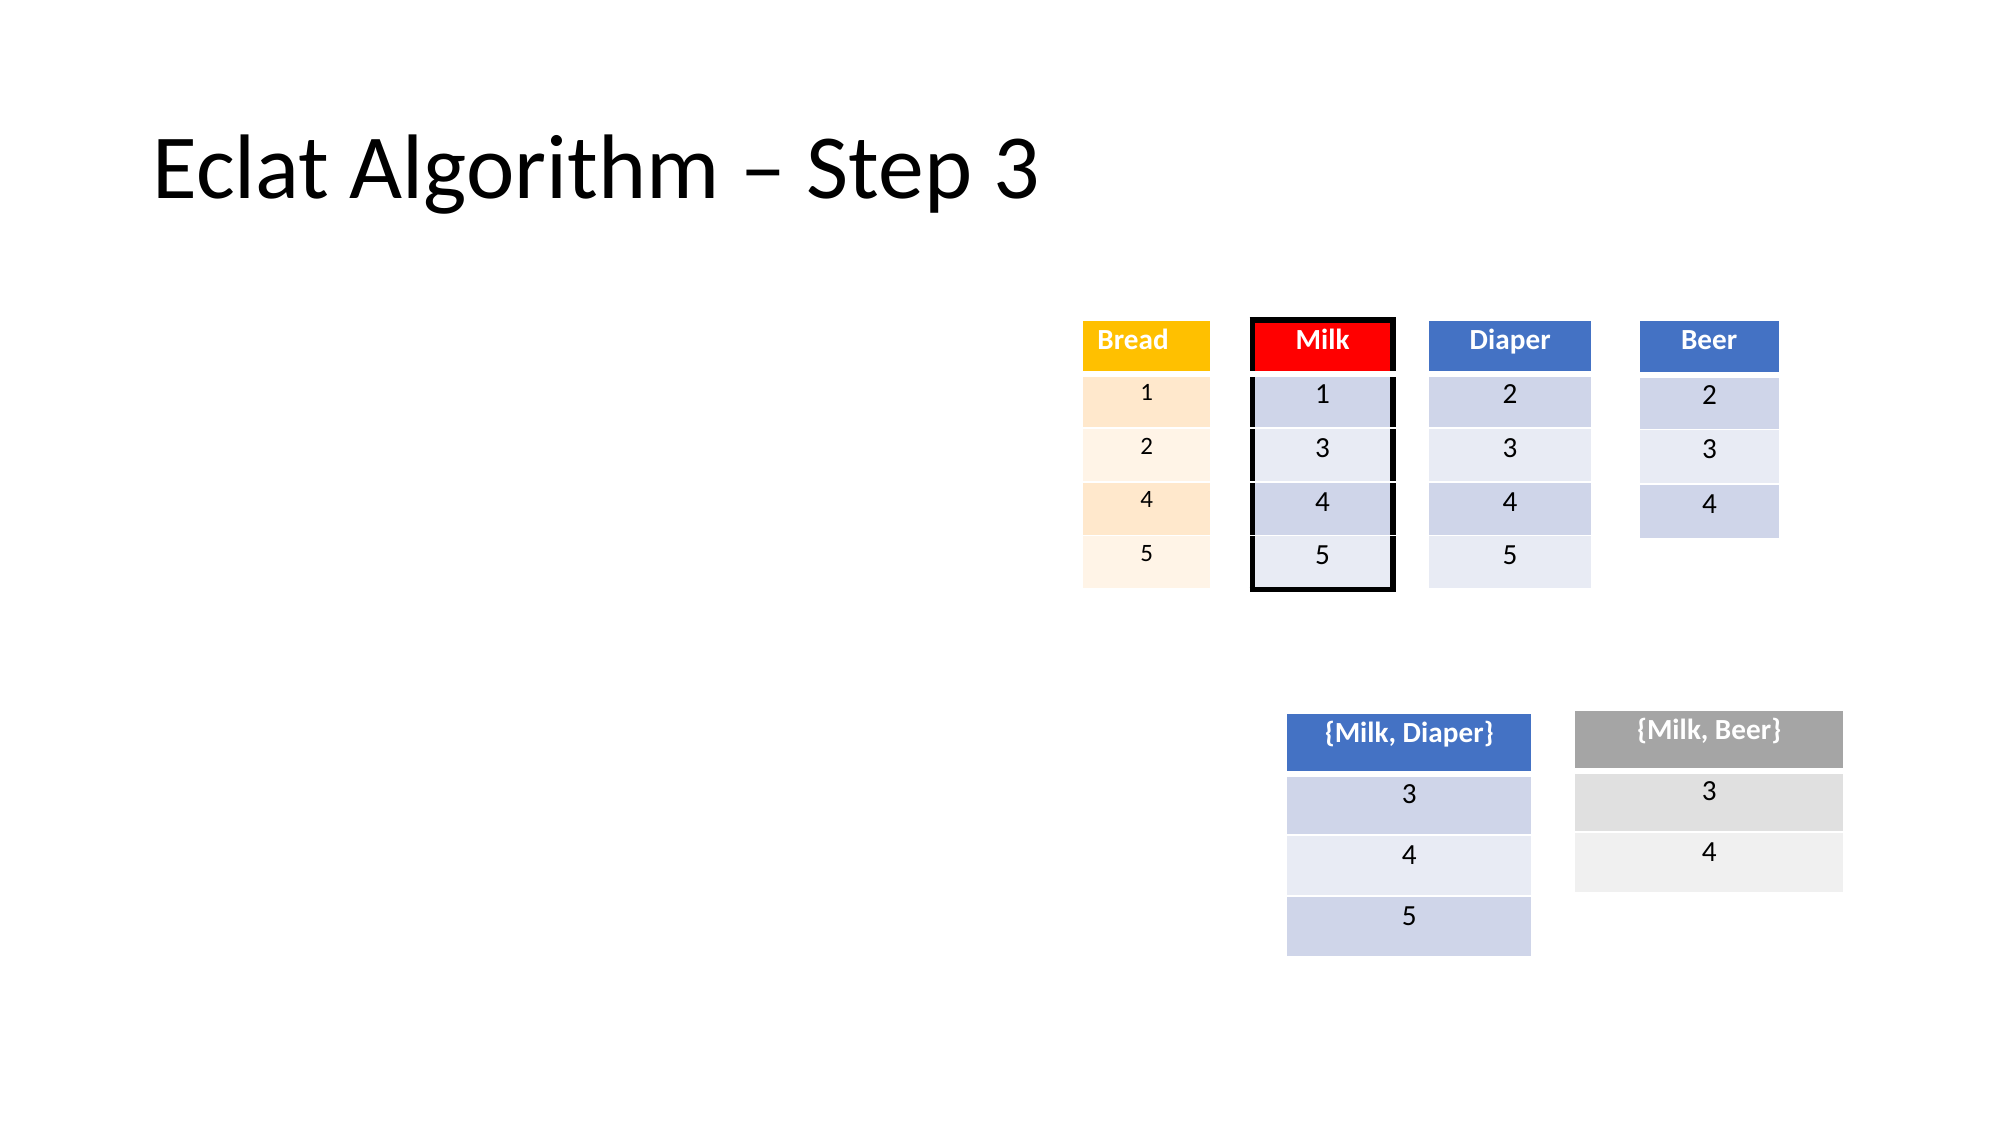

# Eclat Algorithm – Step 3

| Bread |
| --- |
| 1 |
| 2 |
| 4 |
| 5 |
| Milk |
| --- |
| 1 |
| 3 |
| 4 |
| 5 |
| Diaper |
| --- |
| 2 |
| 3 |
| 4 |
| 5 |
| Beer |
| --- |
| 2 |
| 3 |
| 4 |
| {Milk, Beer} |
| --- |
| 3 |
| 4 |
| {Milk, Diaper} |
| --- |
| 3 |
| 4 |
| 5 |